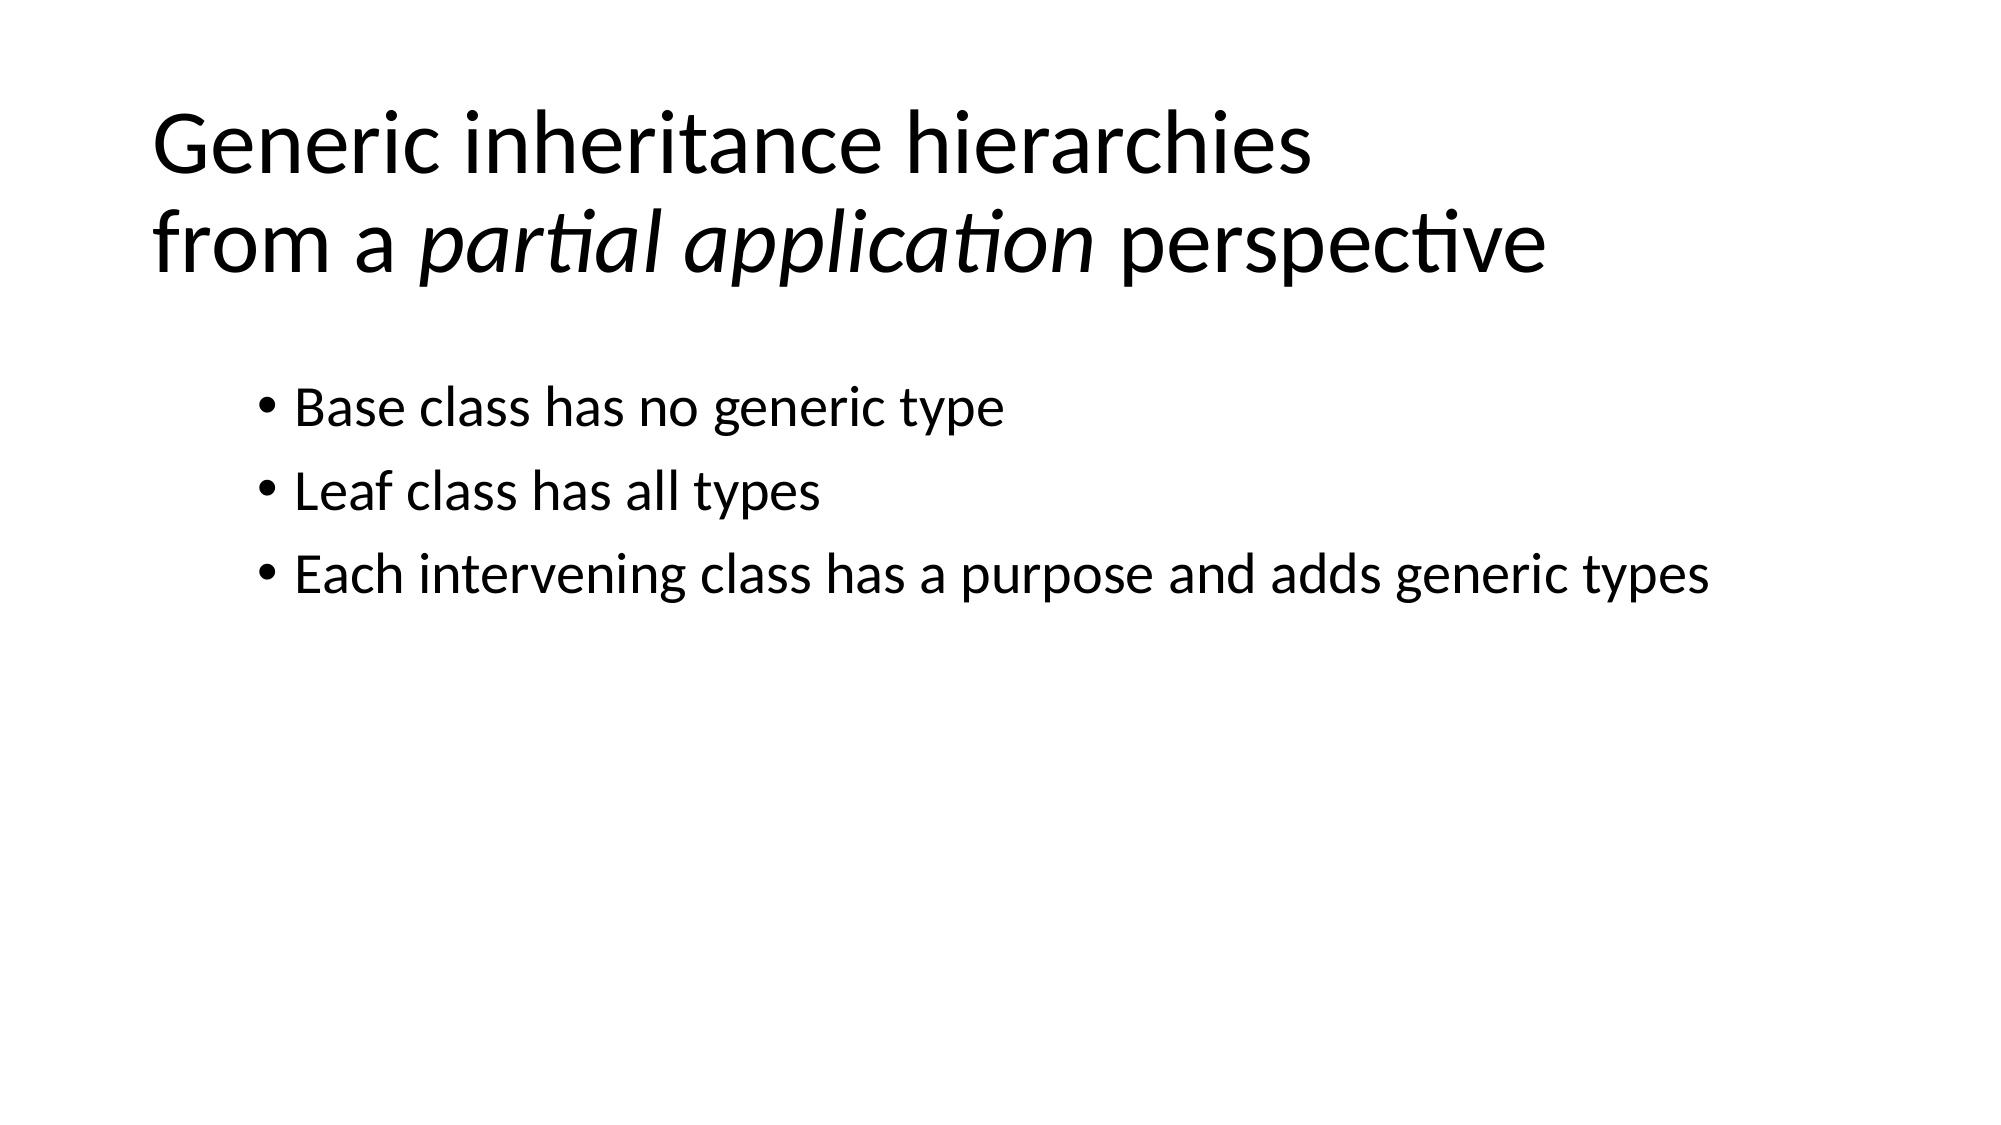

# Generic inheritance hierarchies from a partial application perspective
Base class has no generic type
Leaf class has all types
Each intervening class has a purpose and adds generic types